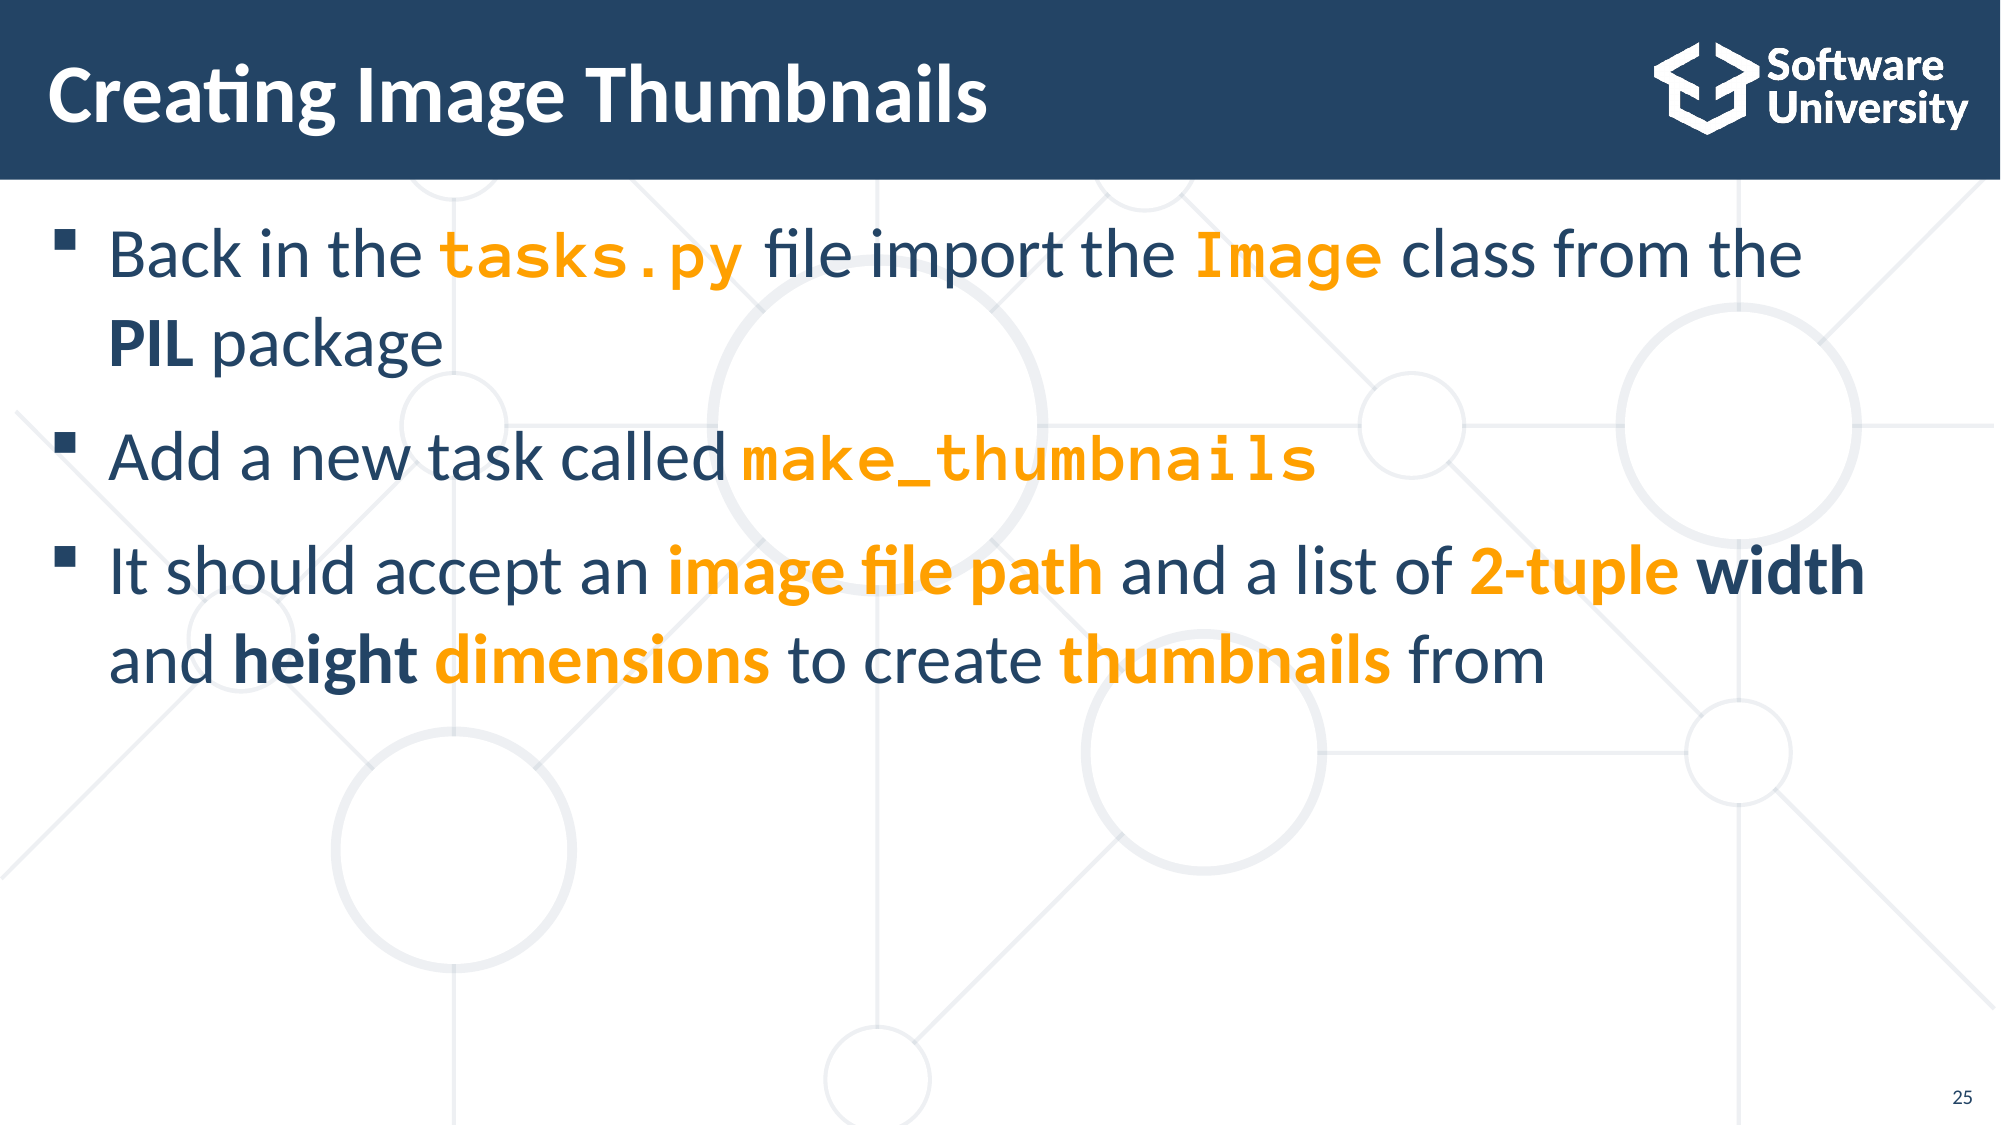

# Creating Image Thumbnails
Back in the tasks.py file import the Image class from the
PIL package
Add a new task called make_thumbnails
It should accept an image file path and a list of 2-tuple width and height dimensions to create thumbnails from
25